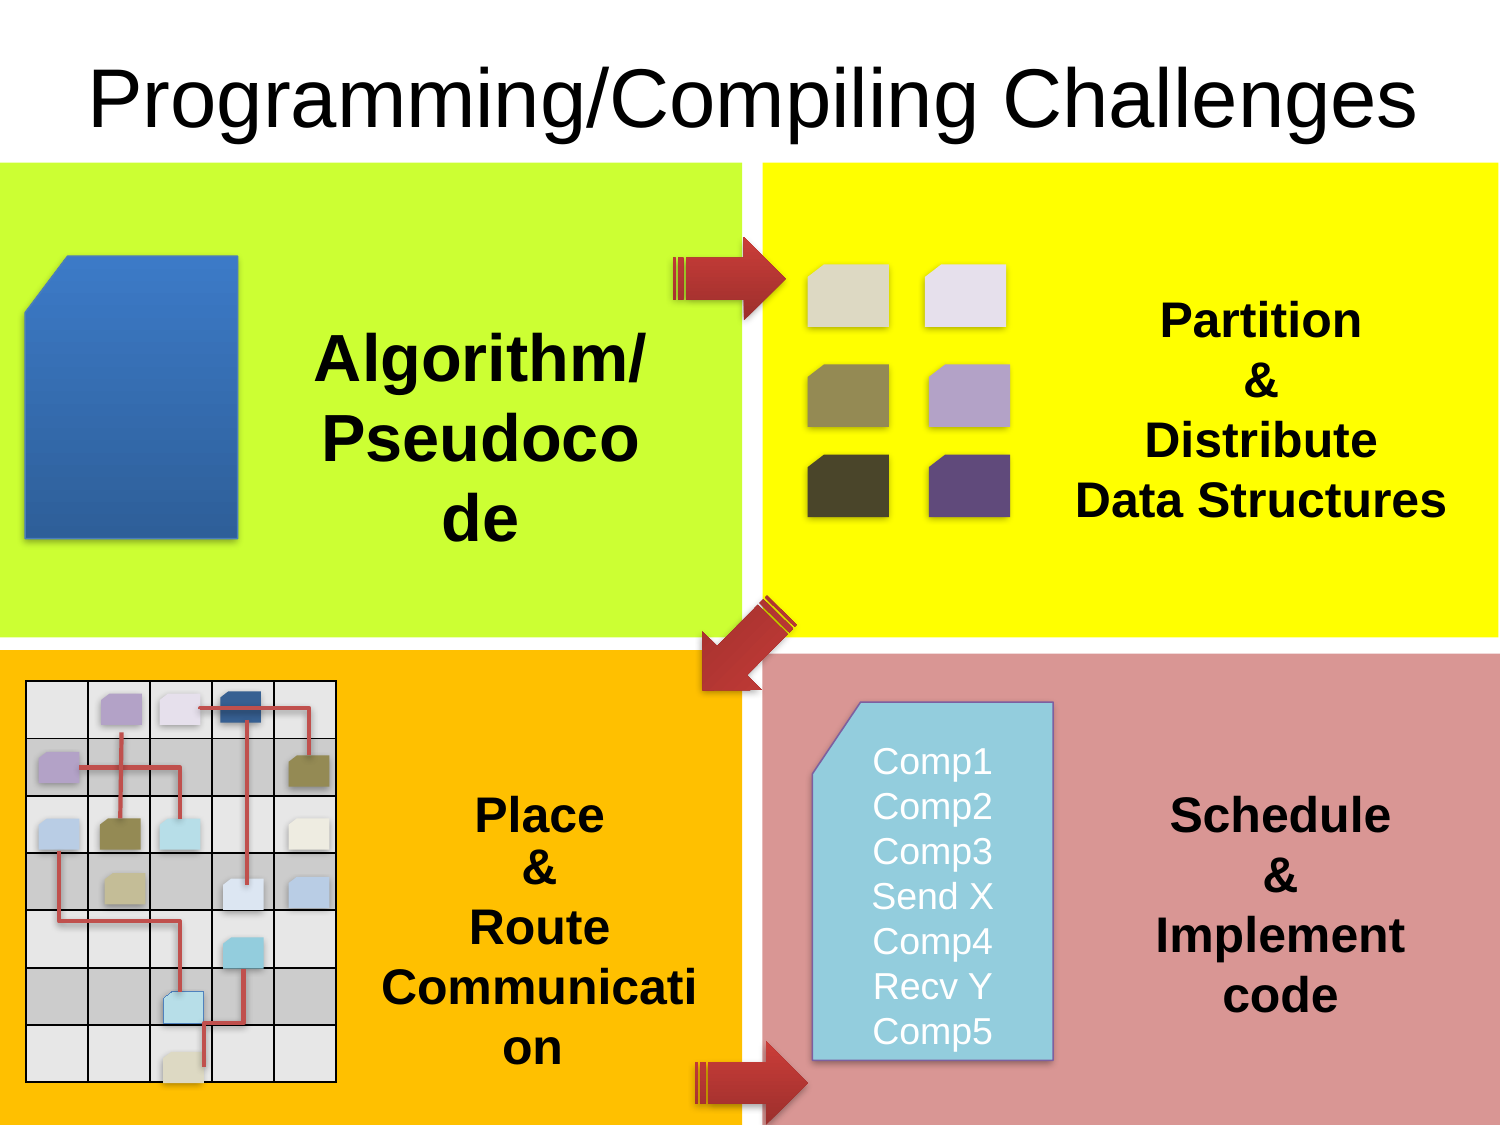

# Programming/Compiling Challenges

Partition
&
Distribute
Data Structures

Algorithm/
Pseudocode

Comp1
Comp2
Comp3
Send X
Comp4
Recv Y
Comp5

Schedule
&
Implement code
|  |  |  |  |  |
| --- | --- | --- | --- | --- |
|  |  |  |  |  |
|  |  |  |  |  |
|  |  |  |  |  |
|  |  |  |  |  |
|  |  |  |  |  |
|  |  |  |  |  |

Place
&
Route Communication